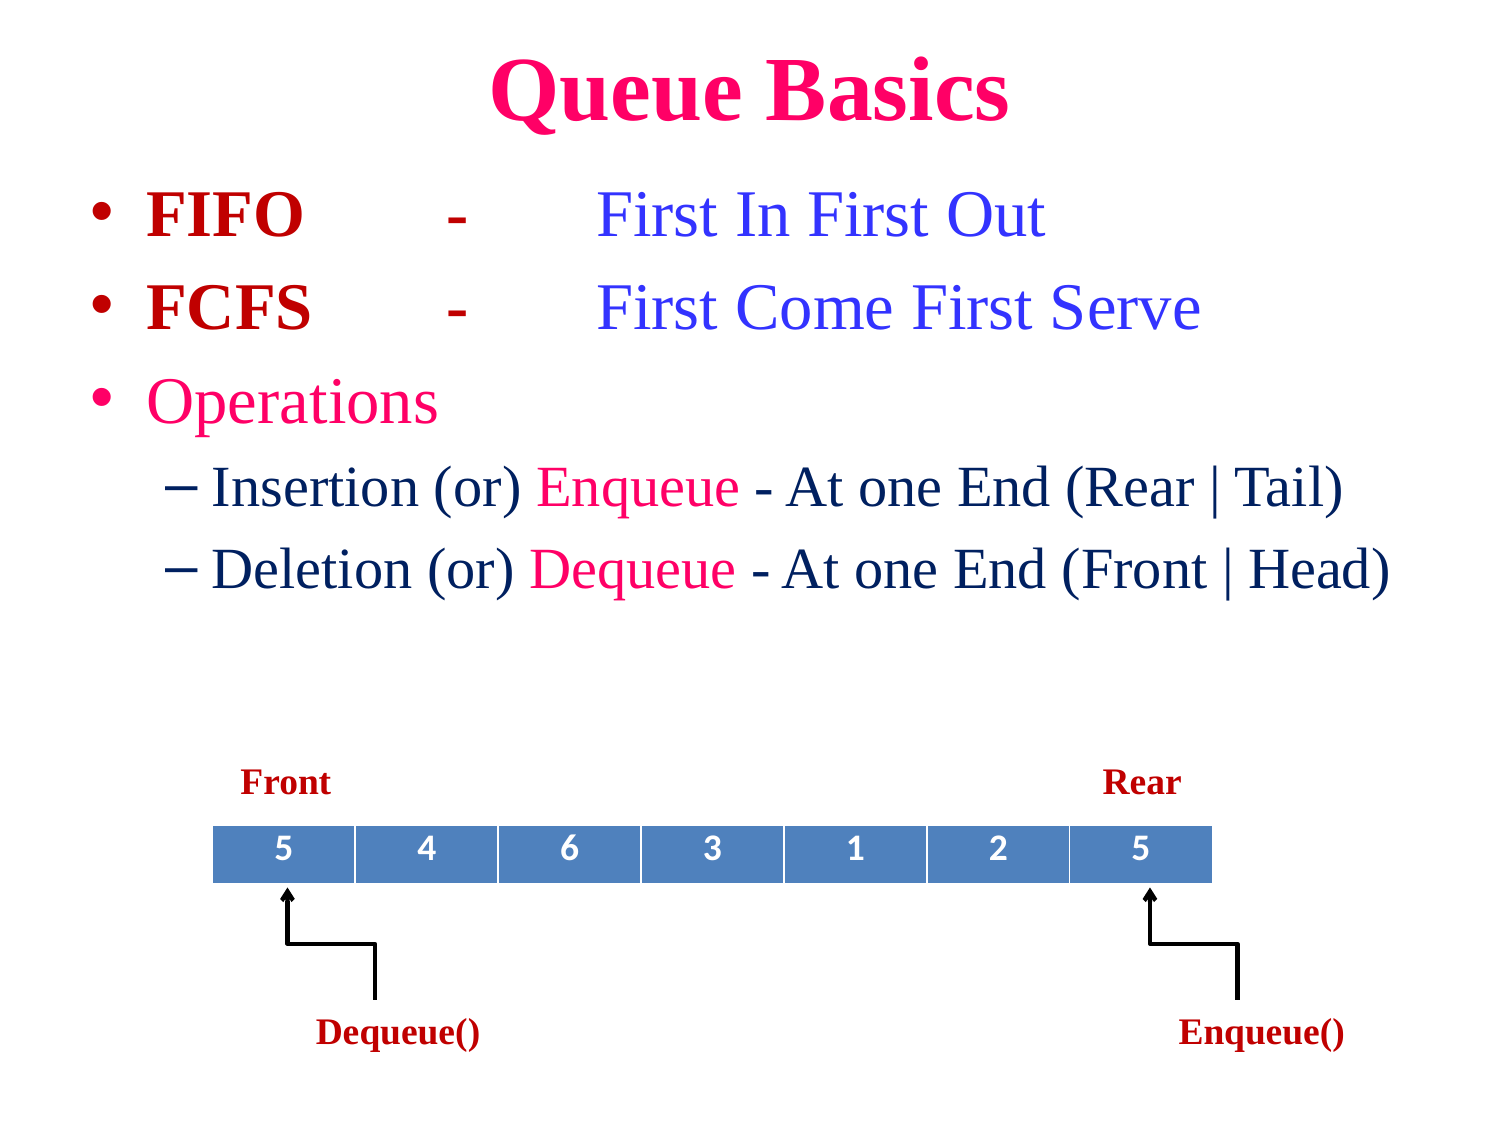

# Queue Basics
FIFO	-	First In First Out
FCFS	-	First Come First Serve
Operations
Insertion (or) Enqueue - At one End (Rear | Tail)
Deletion (or) Dequeue - At one End (Front | Head)
Front
Rear
| 5 | 4 | 6 | 3 | 1 | 2 | 5 |
| --- | --- | --- | --- | --- | --- | --- |
Dequeue()
Enqueue()